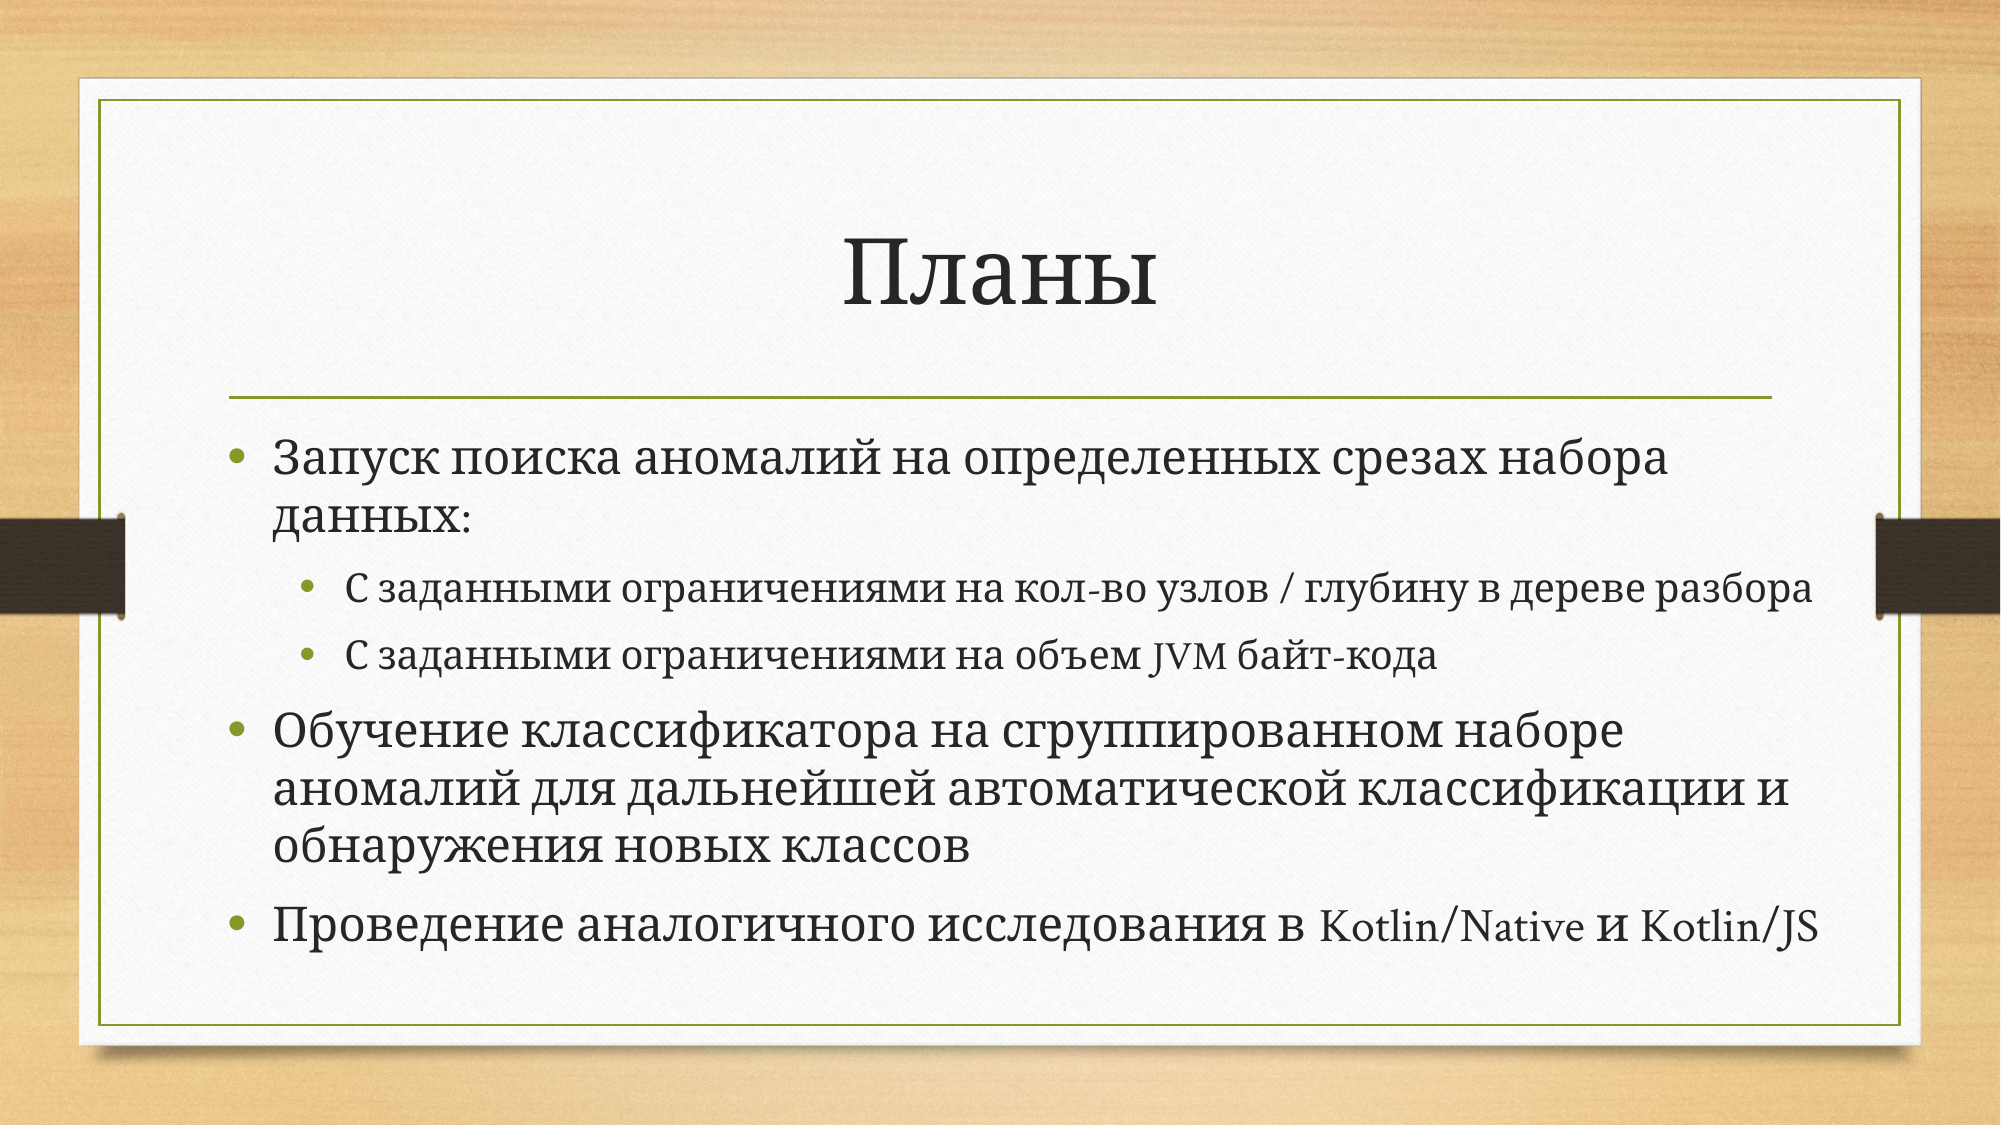

# Планы
Запуск поиска аномалий на определенных срезах набора данных:
С заданными ограничениями на кол-во узлов / глубину в дереве разбора
С заданными ограничениями на объем JVM байт-кода
Обучение классификатора на сгруппированном наборе аномалий для дальнейшей автоматической классификации и обнаружения новых классов
Проведение аналогичного исследования в Kotlin/Native и Kotlin/JS